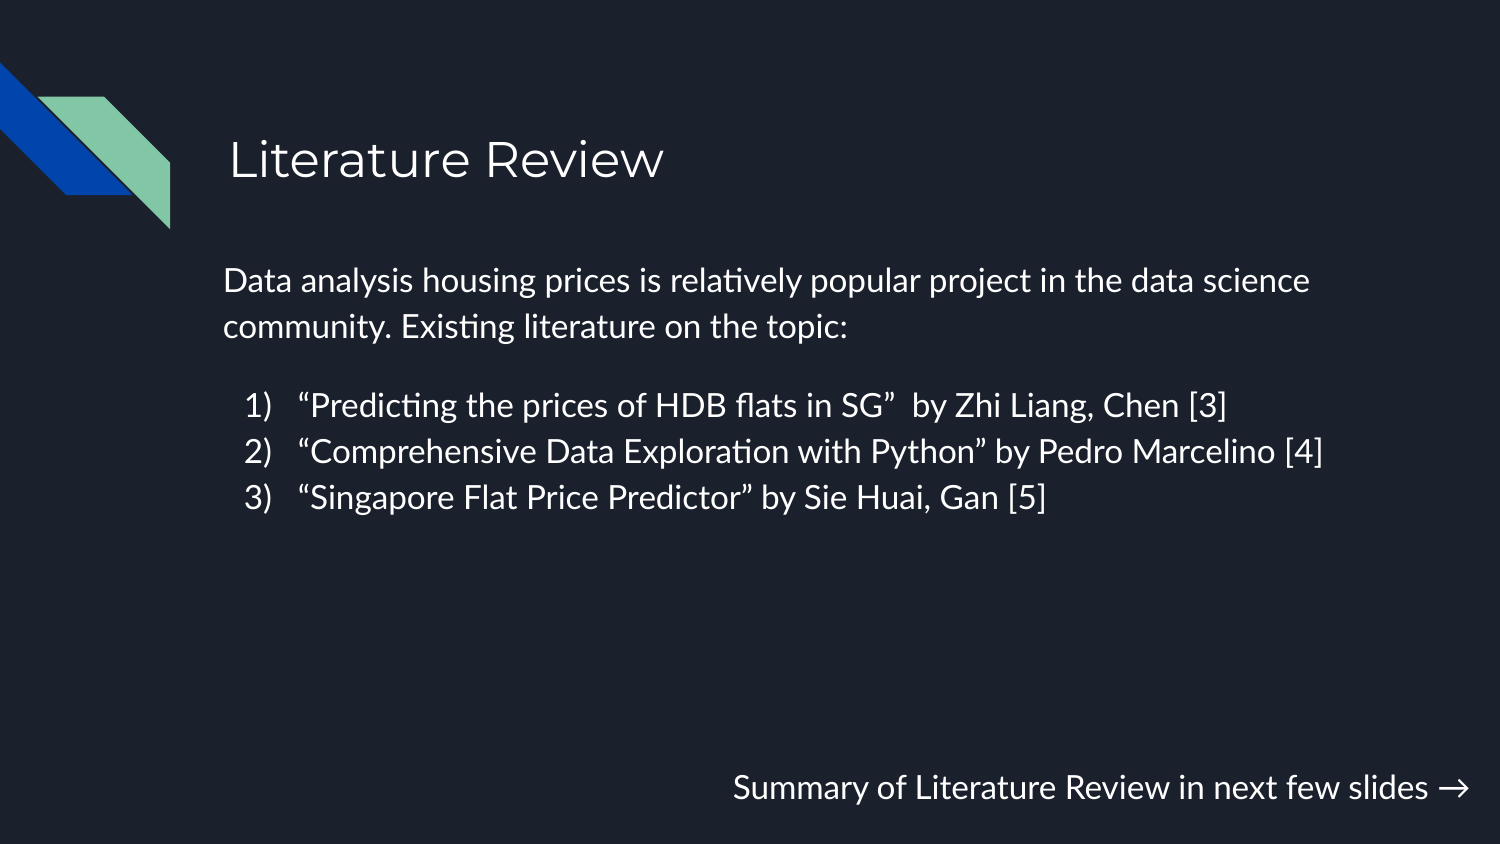

# Literature Review
Data analysis housing prices is relatively popular project in the data science community. Existing literature on the topic:
“Predicting the prices of HDB flats in SG”  by Zhi Liang, Chen [3]
“Comprehensive Data Exploration with Python” by Pedro Marcelino [4]
“Singapore Flat Price Predictor” by Sie Huai, Gan [5]

Summary of Literature Review in next few slides →